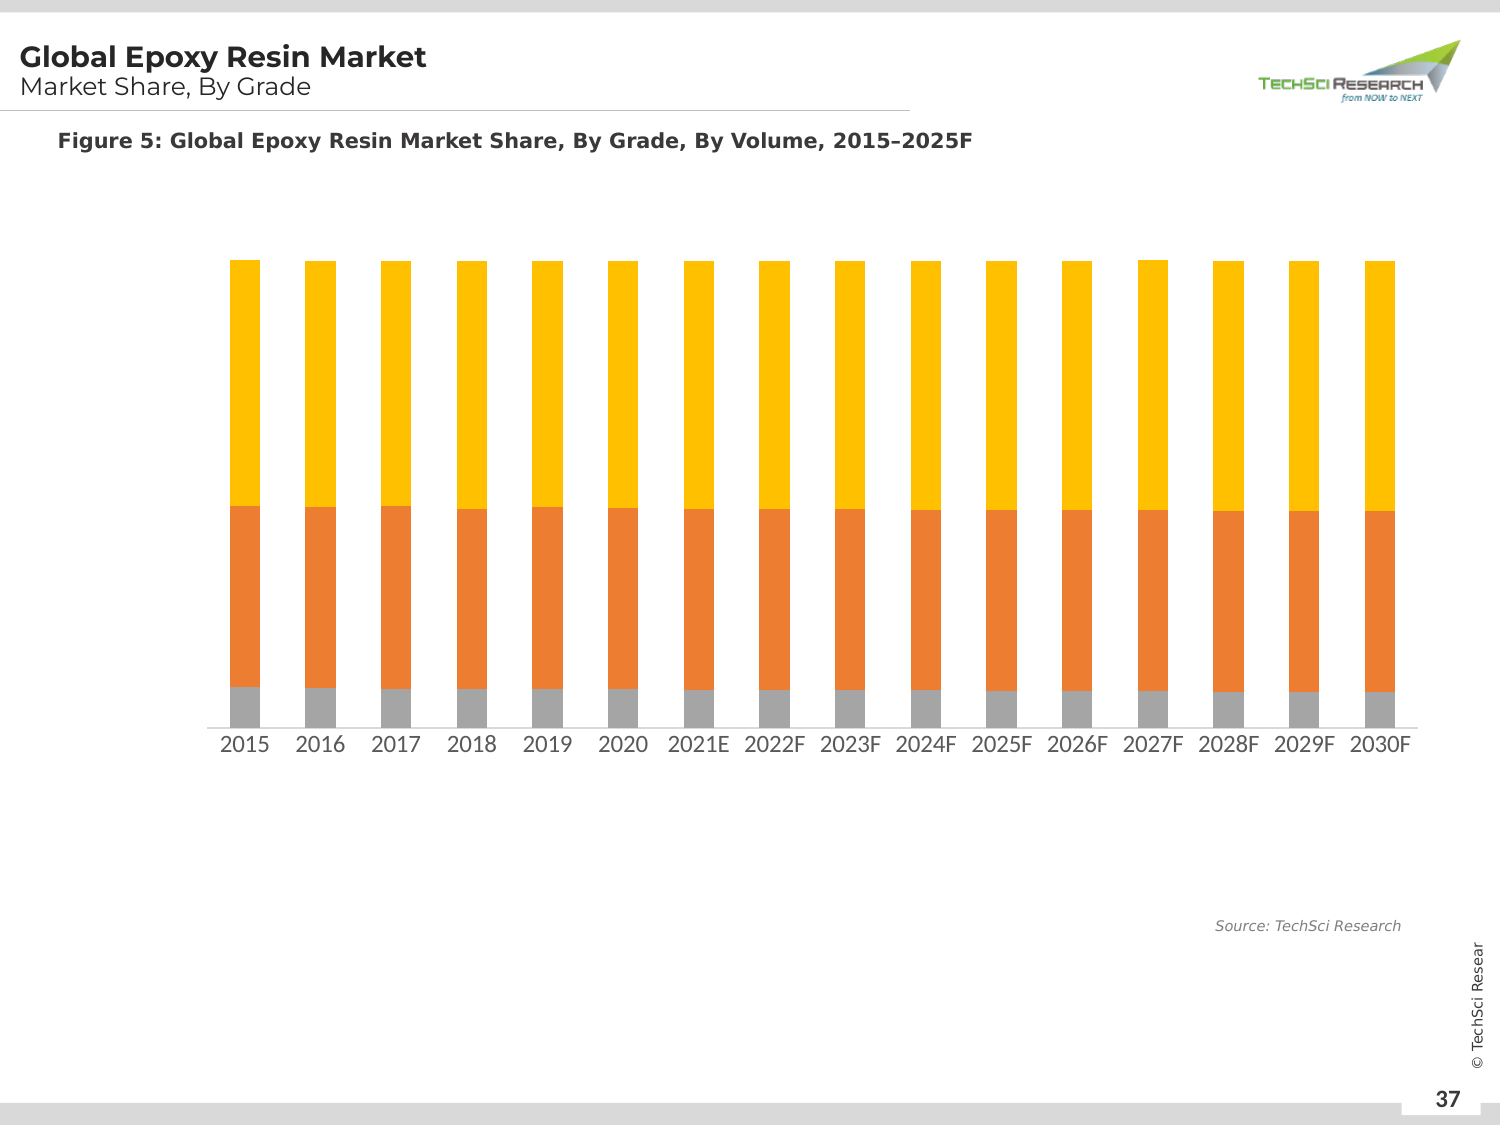

Global Epoxy Resin Market
Market Share, By Grade
Figure 5: Global Epoxy Resin Market Share, By Grade, By Volume, 2015–2025F

### Chart

| Category | Semi-Solid | Solid | Liquid |
|---|---|---|---|
| 2015 | 0.0872 | 0.3889 | 0.524 |
| 2016 | 0.0863 | 0.3864 | 0.5273 |
| 2017 | 0.0839 | 0.3905 | 0.5256 |
| 2018 | 0.0839 | 0.3846 | 0.5315 |
| 2019 | 0.0826 | 0.3896 | 0.5278 |
| 2020 | 0.0839 | 0.3866 | 0.5295 |
| 2021E | 0.0813 | 0.387 | 0.5317 |
| 2022F | 0.0809 | 0.3873 | 0.5317 |
| 2023F | 0.0807 | 0.387 | 0.5323 |
| 2024F | 0.0806 | 0.3867 | 0.5327 |
| 2025F | 0.08 | 0.3869 | 0.5331 |
| 2026F | 0.0793 | 0.3872 | 0.5335 |
| 2027F | 0.0787 | 0.3874 | 0.534 |
| 2028F | 0.078 | 0.3875 | 0.5345 |
| 2029F | 0.0773 | 0.3878 | 0.5349 |
| 2030F | 0.0766 | 0.3879 | 0.5355 |
Source: TechSci Research
Source: TechSci Research